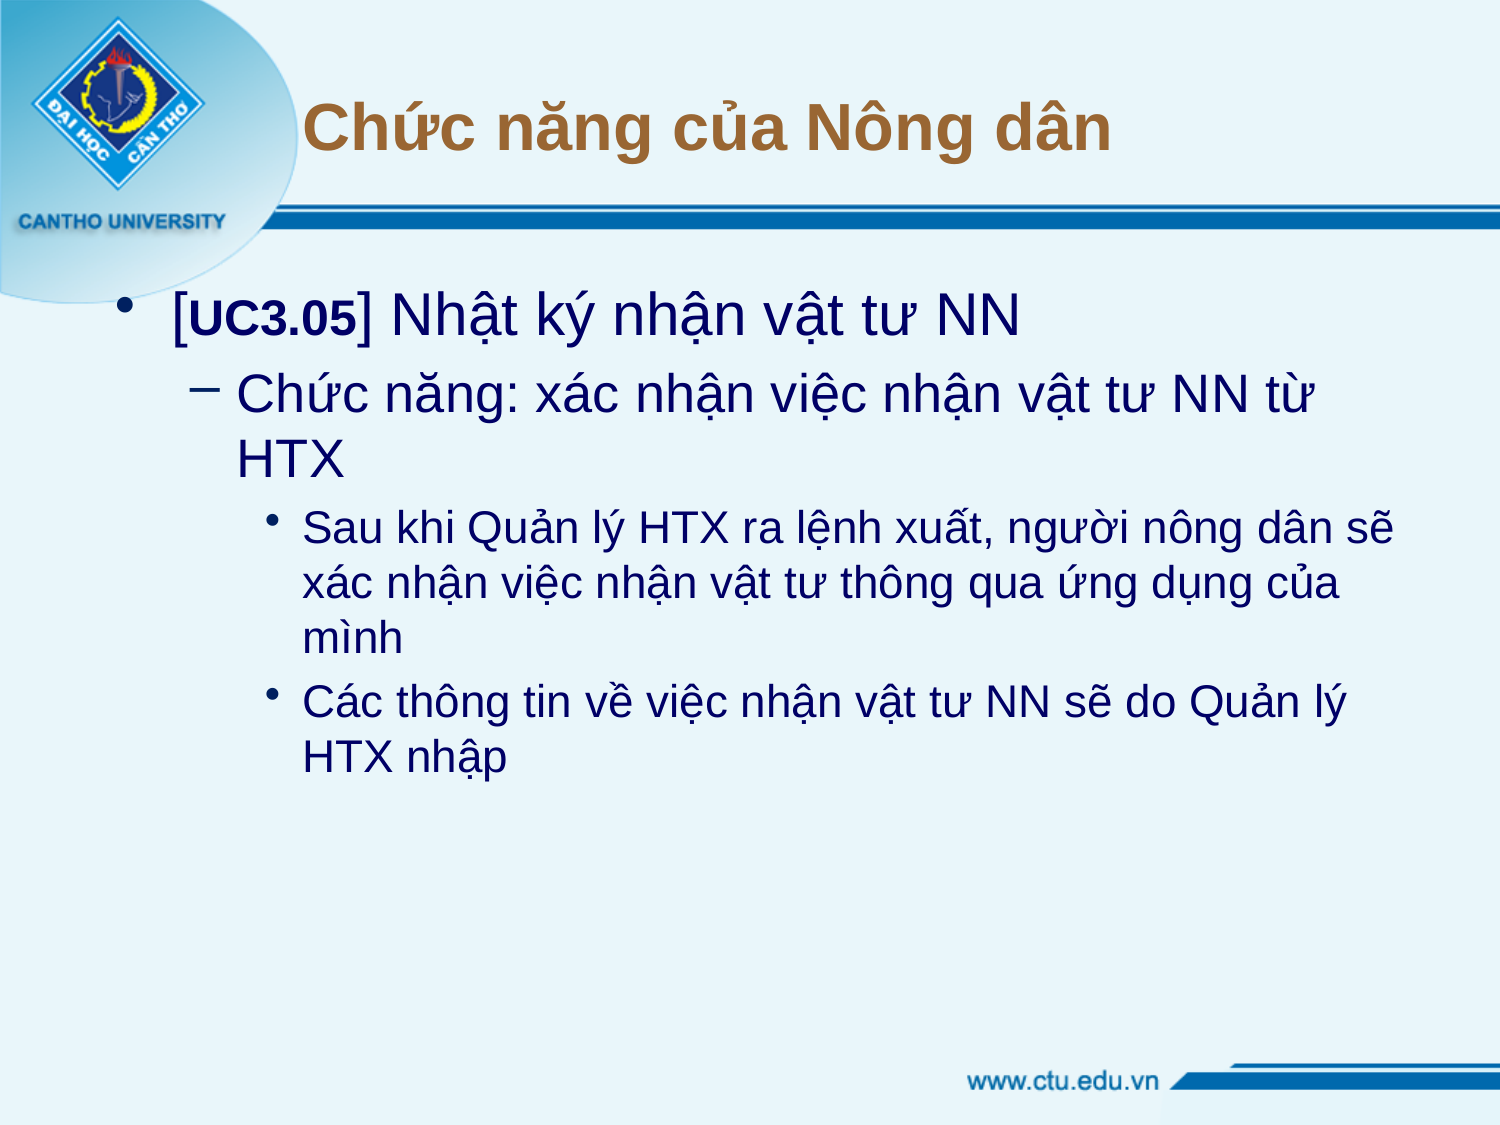

# Chức năng của Nông dân
[UC3.05] Nhật ký nhận vật tư NN
Chức năng: xác nhận việc nhận vật tư NN từ HTX
Sau khi Quản lý HTX ra lệnh xuất, người nông dân sẽ xác nhận việc nhận vật tư thông qua ứng dụng của mình
Các thông tin về việc nhận vật tư NN sẽ do Quản lý HTX nhập